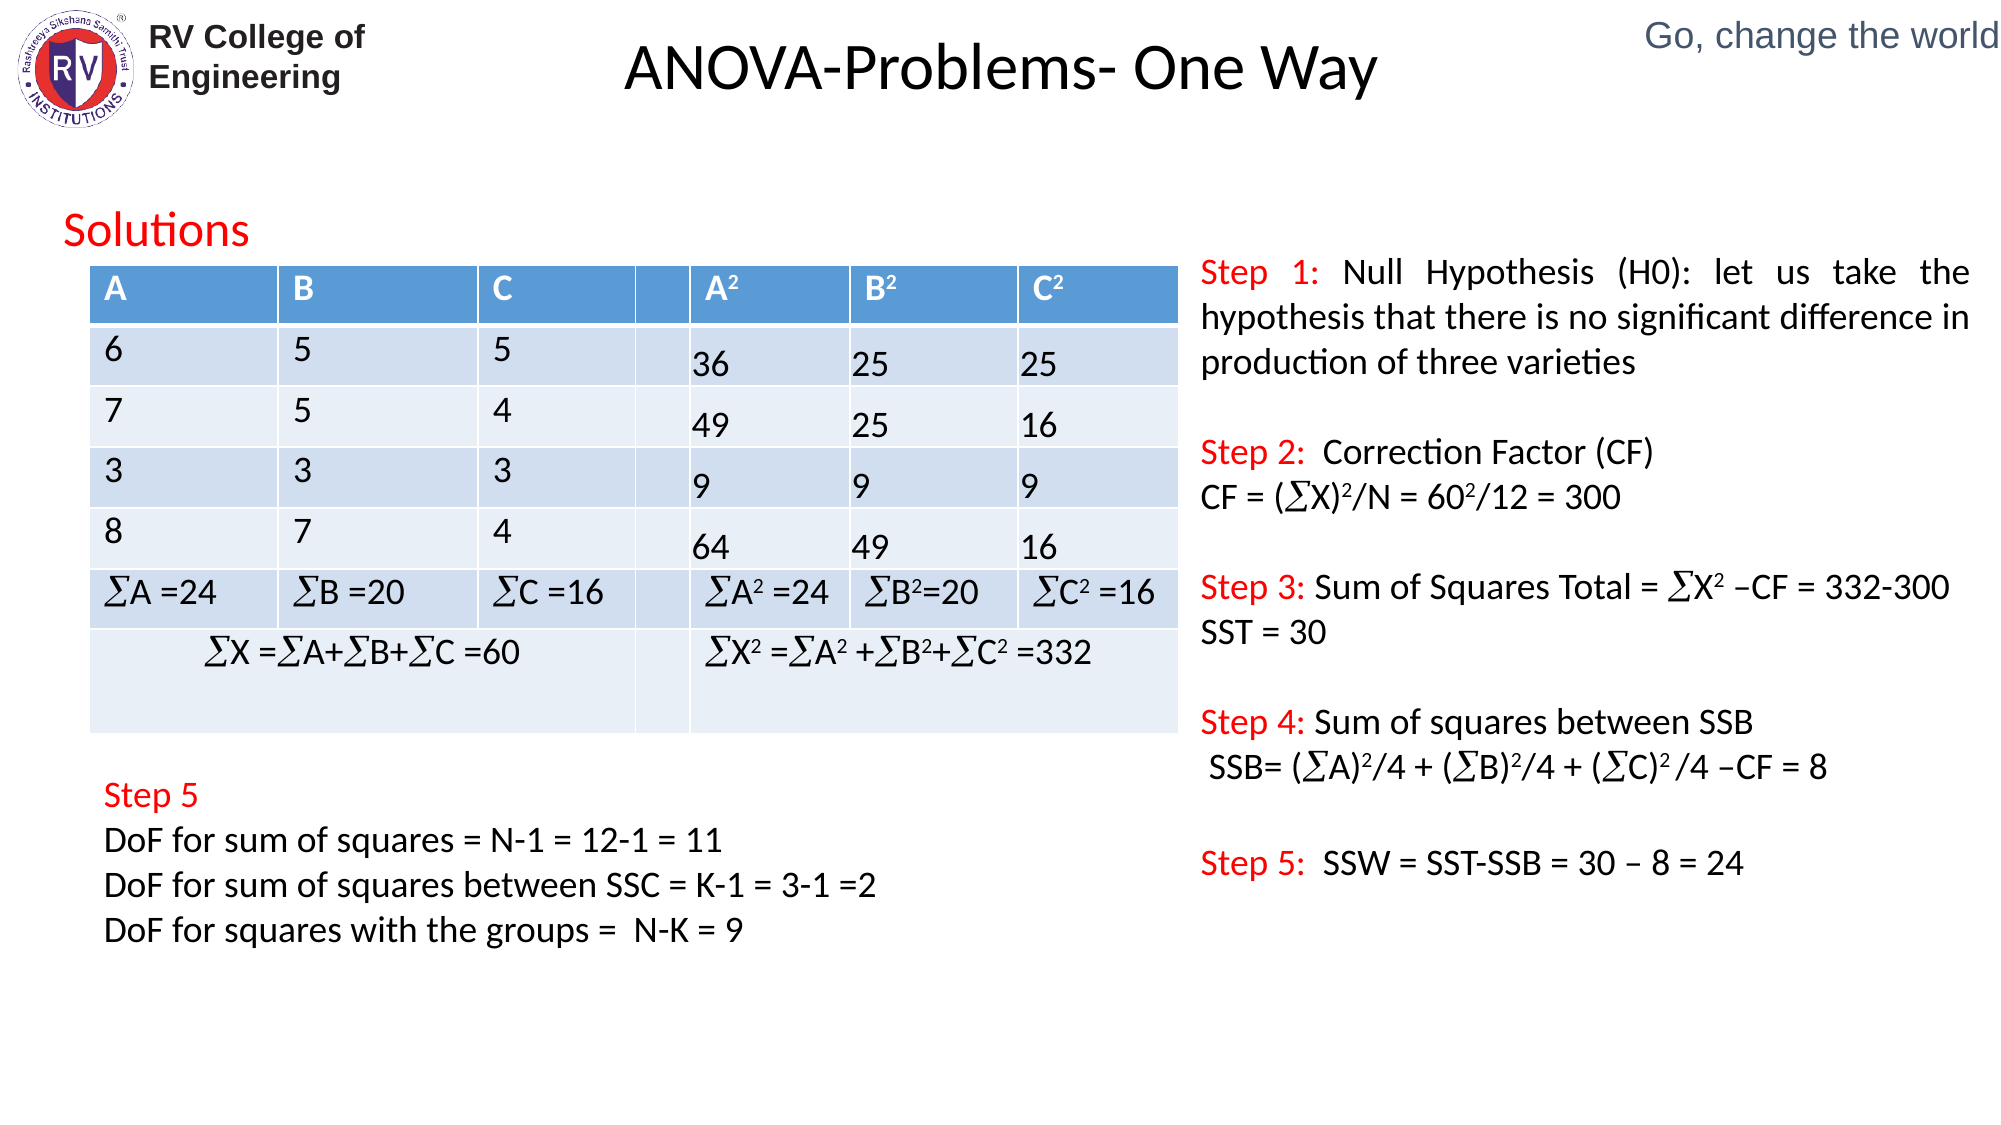

ANOVA-Problems- One Way

Solutions
Step 1: Null Hypothesis (H0): let us take the hypothesis that there is no significant difference in production of three varieties

Step 2:  Correction Factor (CF)
CF = (∑X)2/N = 602/12 = 300

Step 3: Sum of Squares Total = ∑X2 –CF = 332-300
SST = 30

Step 4: Sum of squares between SSB
 SSB= (∑A)2/4 + (∑B)2/4 + (∑C)2 /4 –CF = 8

Step 5:  SSW = SST-SSB = 30 – 8 = 24

| A | B | C |  | A2 | B2 | C2 |
| --- | --- | --- | --- | --- | --- | --- |
| 6 | 5 | 5 |  | 36 | 25 | 25 |
| 7 | 5 | 4 |  | 49 | 25 | 16 |
| 3 | 3 | 3 |  | 9 | 9 | 9 |
| 8 | 7 | 4 |  | 64 | 49 | 16 |
| ∑A =24 | ∑B =20 | ∑C =16 |  | ∑A2 =24 | ∑B2=20 | ∑C2 =16 |
| ∑X =∑A+∑B+∑C =60 |  |  |  | ∑X2 =∑A2 +∑B2+∑C2 =332 |  |  |
Step 5
DoF for sum of squares = N-1 = 12-1 = 11
DoF for sum of squares between SSC = K-1 = 3-1 =2
DoF for squares with the groups =  N-K = 9